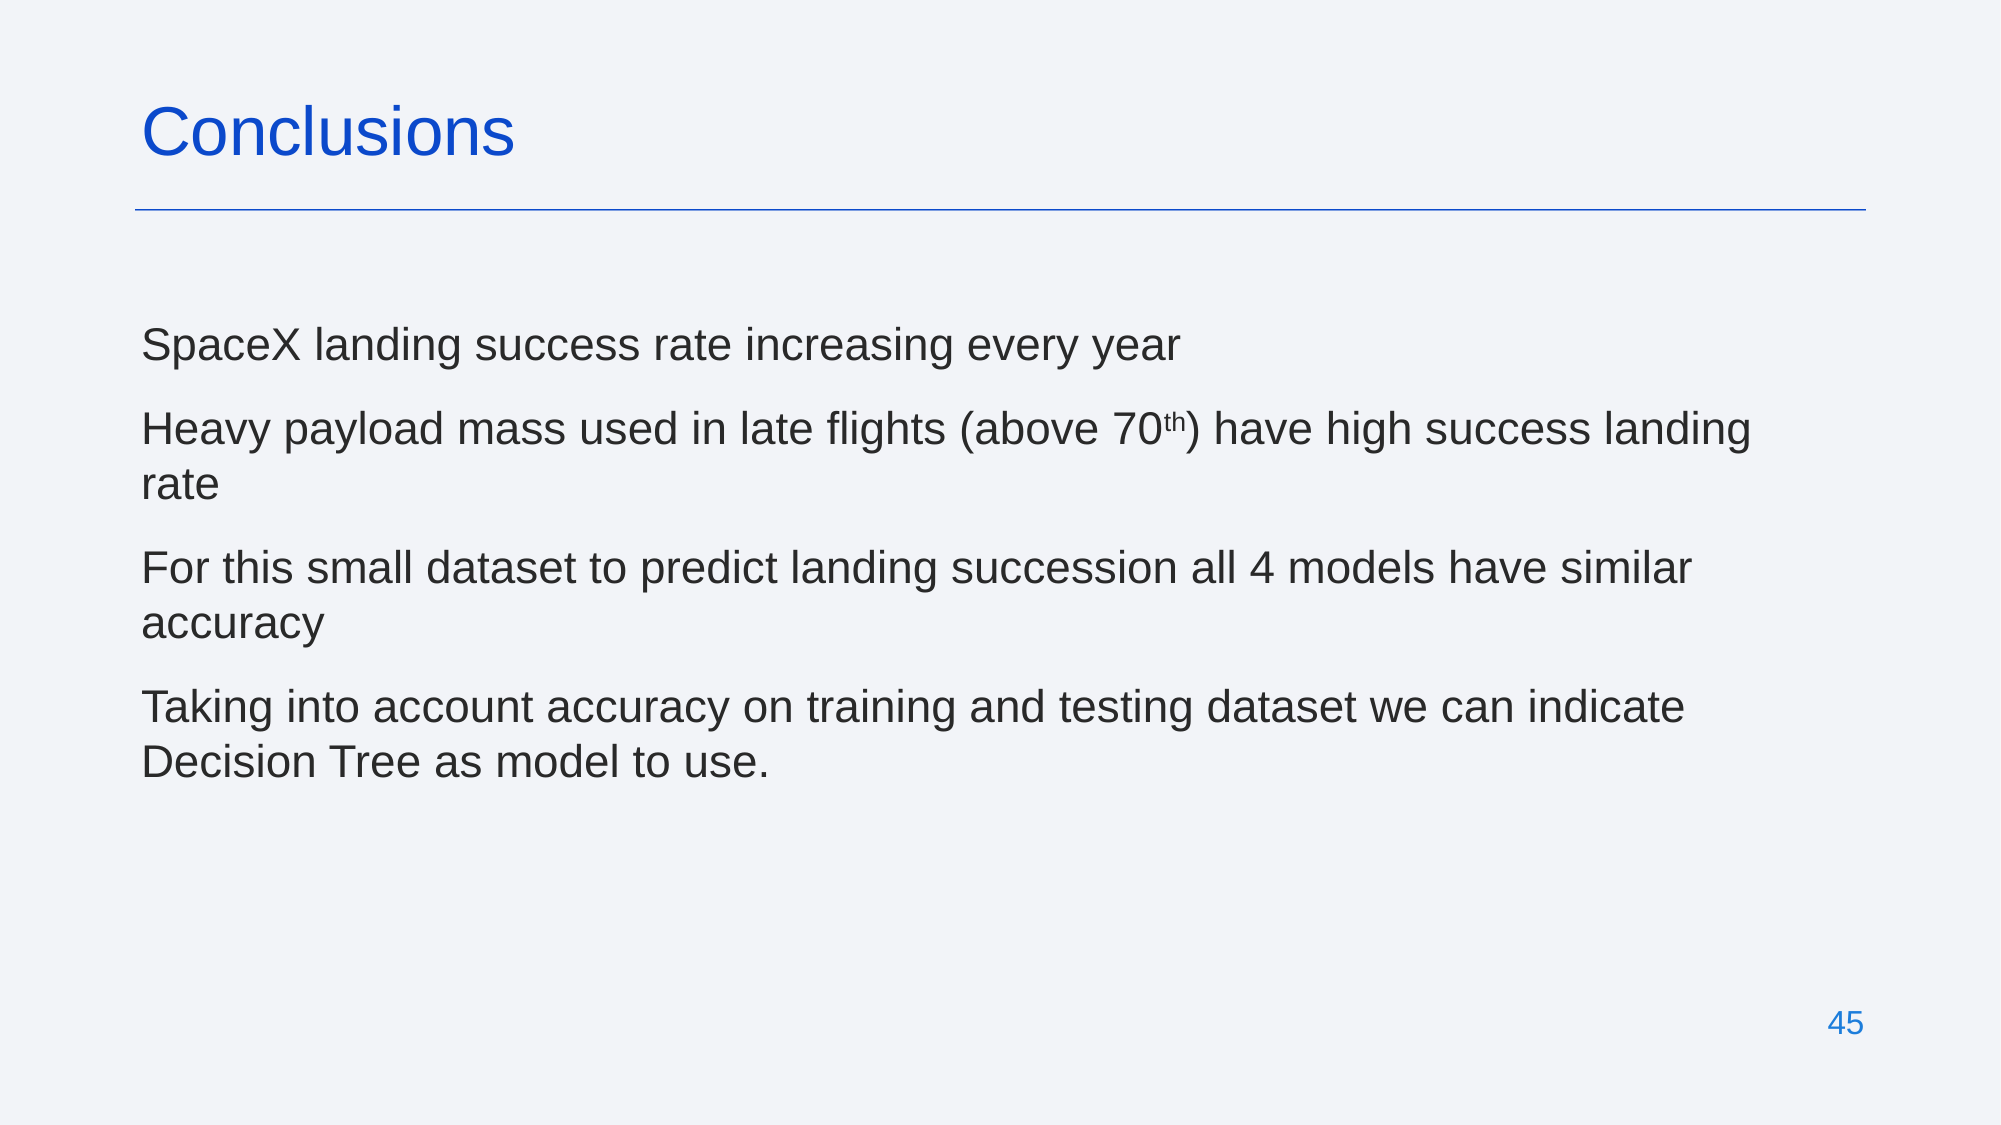

Conclusions
SpaceX landing success rate increasing every year
Heavy payload mass used in late flights (above 70th) have high success landing rate
For this small dataset to predict landing succession all 4 models have similar accuracy
Taking into account accuracy on training and testing dataset we can indicate Decision Tree as model to use.

45